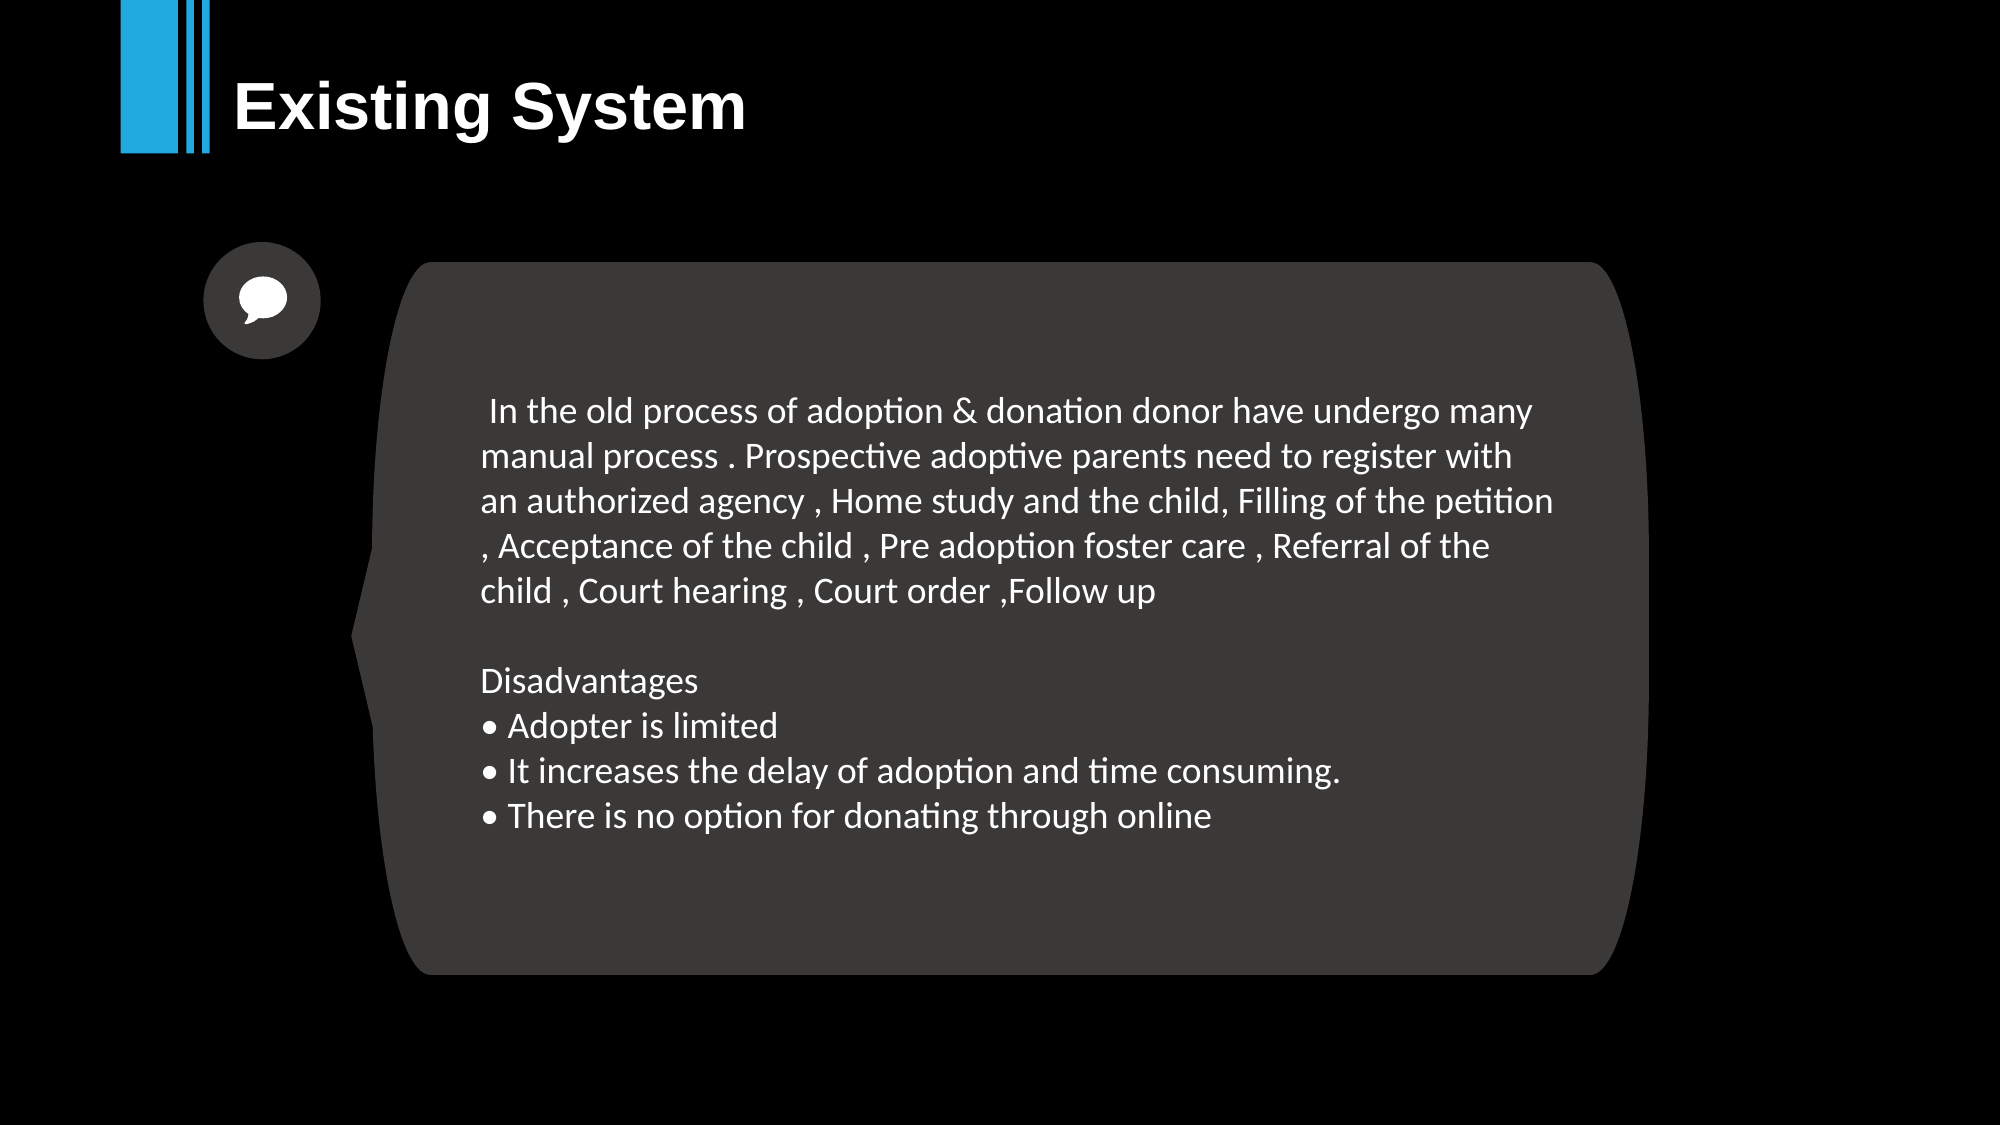

Existing System

 In the old process of adoption & donation donor have undergo many manual process . Prospective adoptive parents need to register with an authorized agency , Home study and the child, Filling of the petition , Acceptance of the child , Pre adoption foster care , Referral of the child , Court hearing , Court order ,Follow up

Disadvantages
• Adopter is limited
• It increases the delay of adoption and time consuming.
• There is no option for donating through online